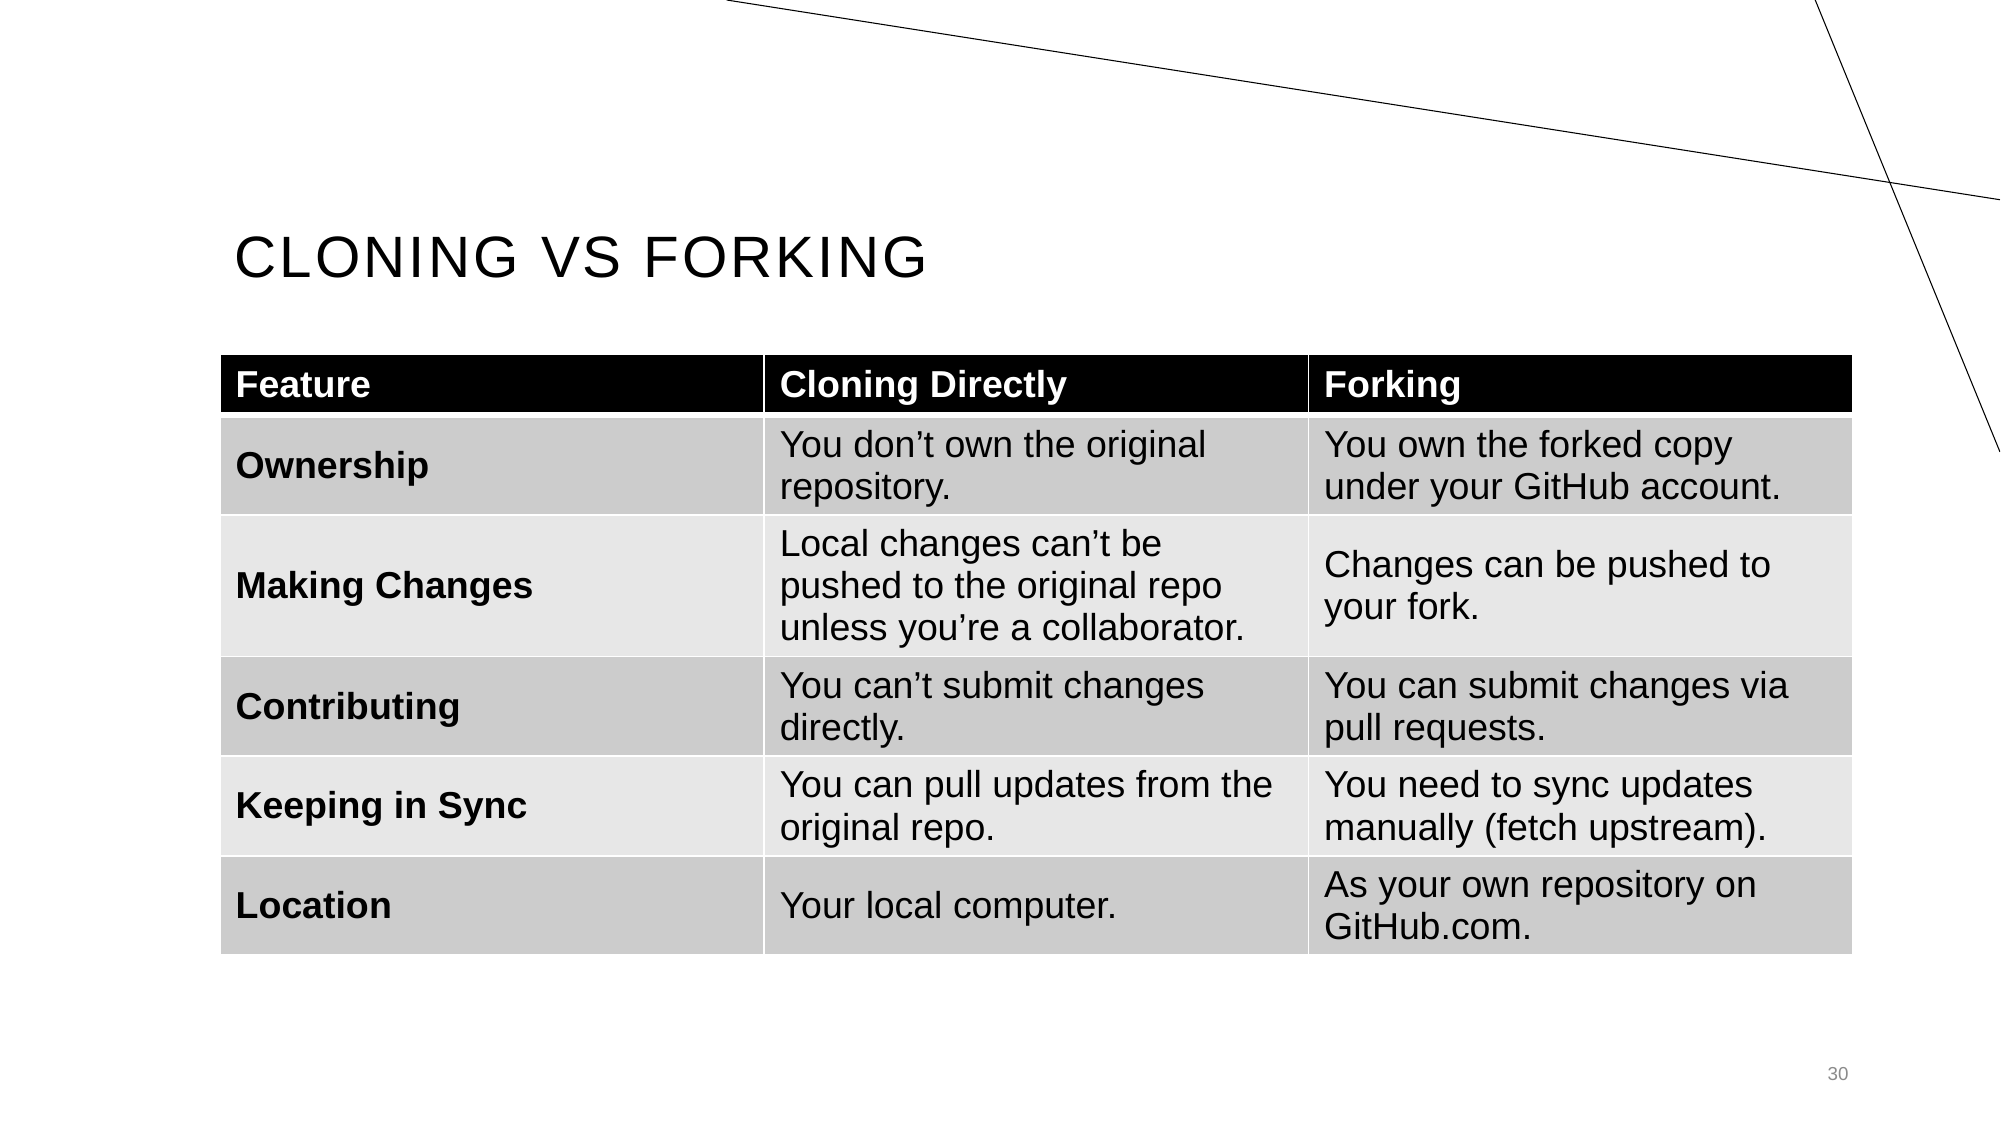

# Cloning Vs Forking
| Feature | Cloning Directly | Forking |
| --- | --- | --- |
| Ownership | You don’t own the original repository. | You own the forked copy under your GitHub account. |
| Making Changes | Local changes can’t be pushed to the original repo unless you’re a collaborator. | Changes can be pushed to your fork. |
| Contributing | You can’t submit changes directly. | You can submit changes via pull requests. |
| Keeping in Sync | You can pull updates from the original repo. | You need to sync updates manually (fetch upstream). |
| Location | Your local computer. | As your own repository on GitHub.com. |
30